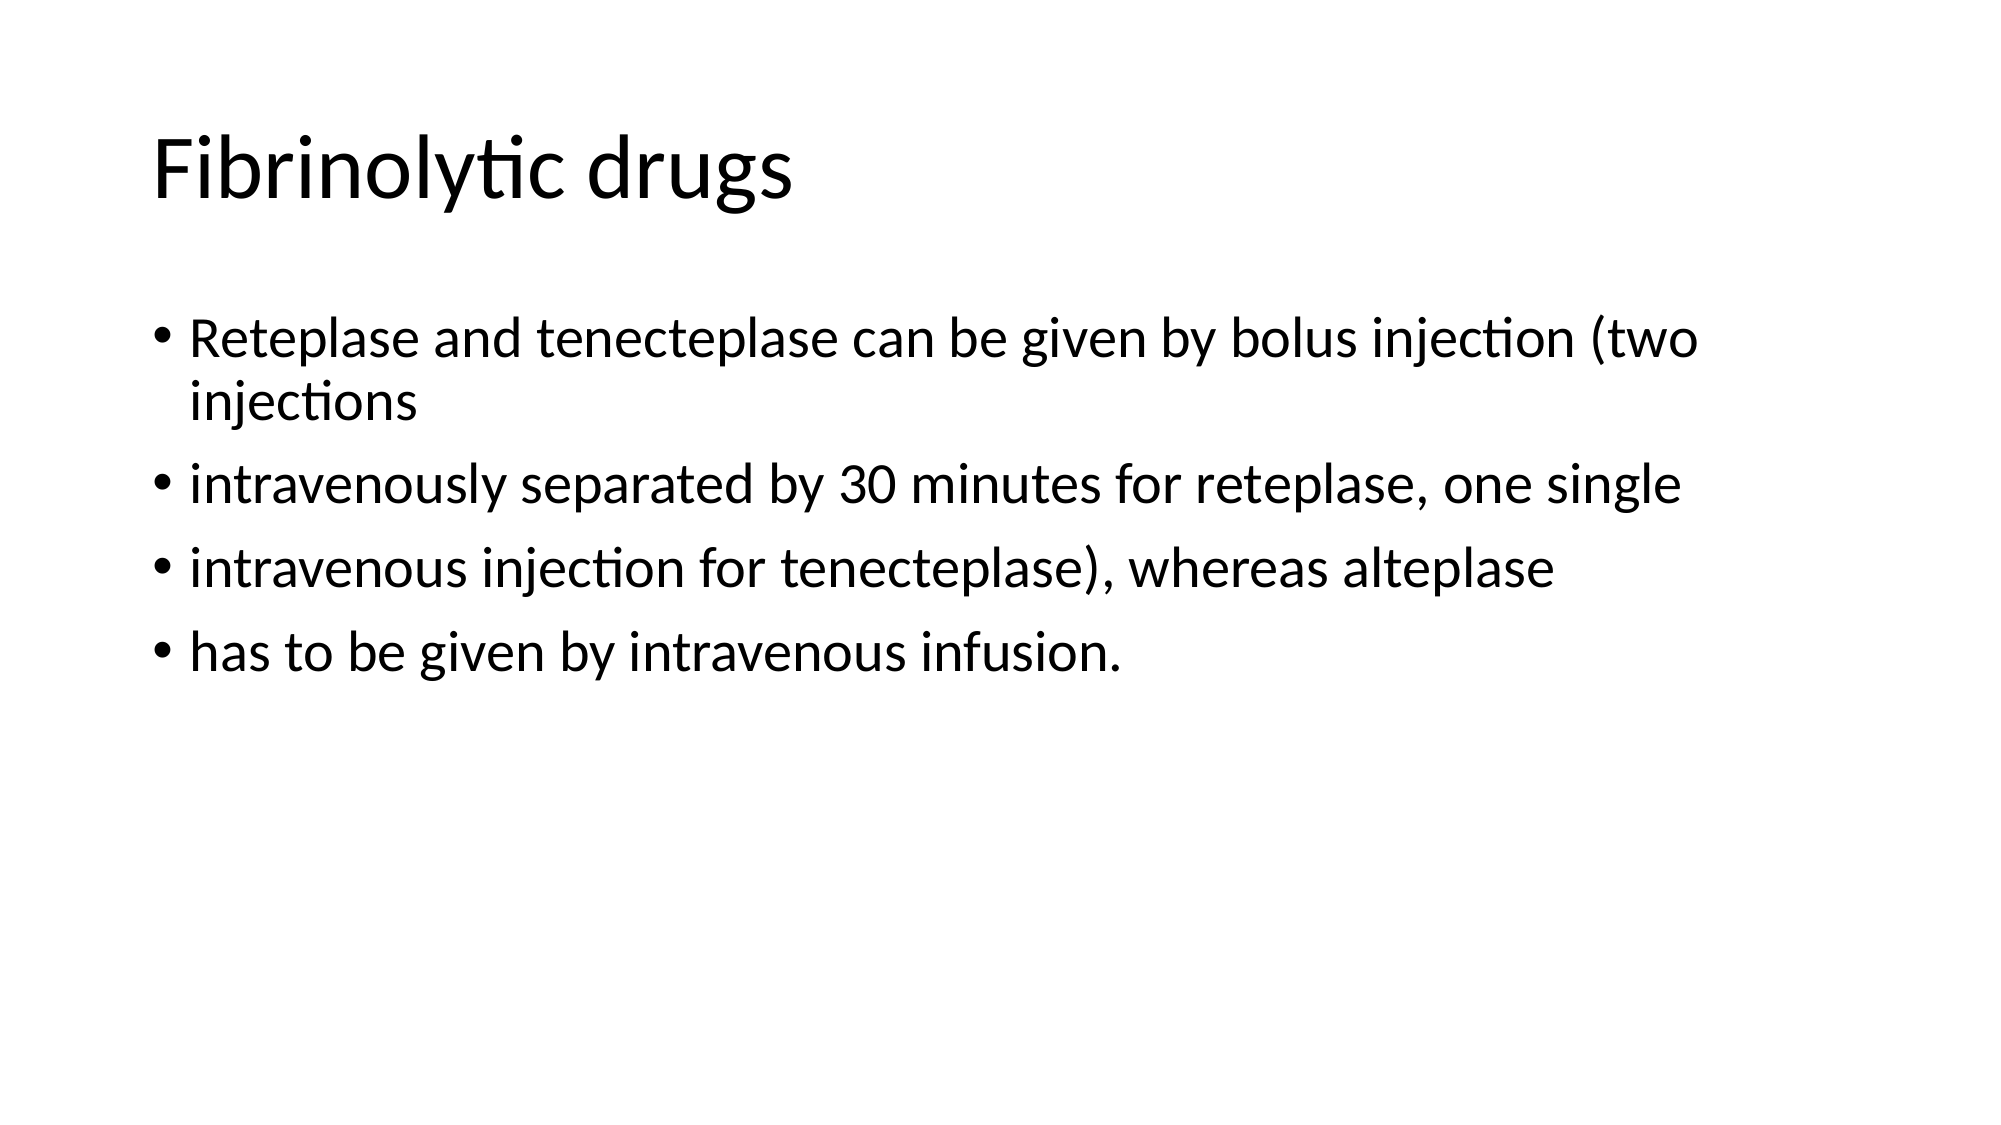

# Fibrinolytic drugs
Reteplase and tenecteplase can be given by bolus injection (two injections
intravenously separated by 30 minutes for reteplase, one single
intravenous injection for tenecteplase), whereas alteplase
has to be given by intravenous infusion.